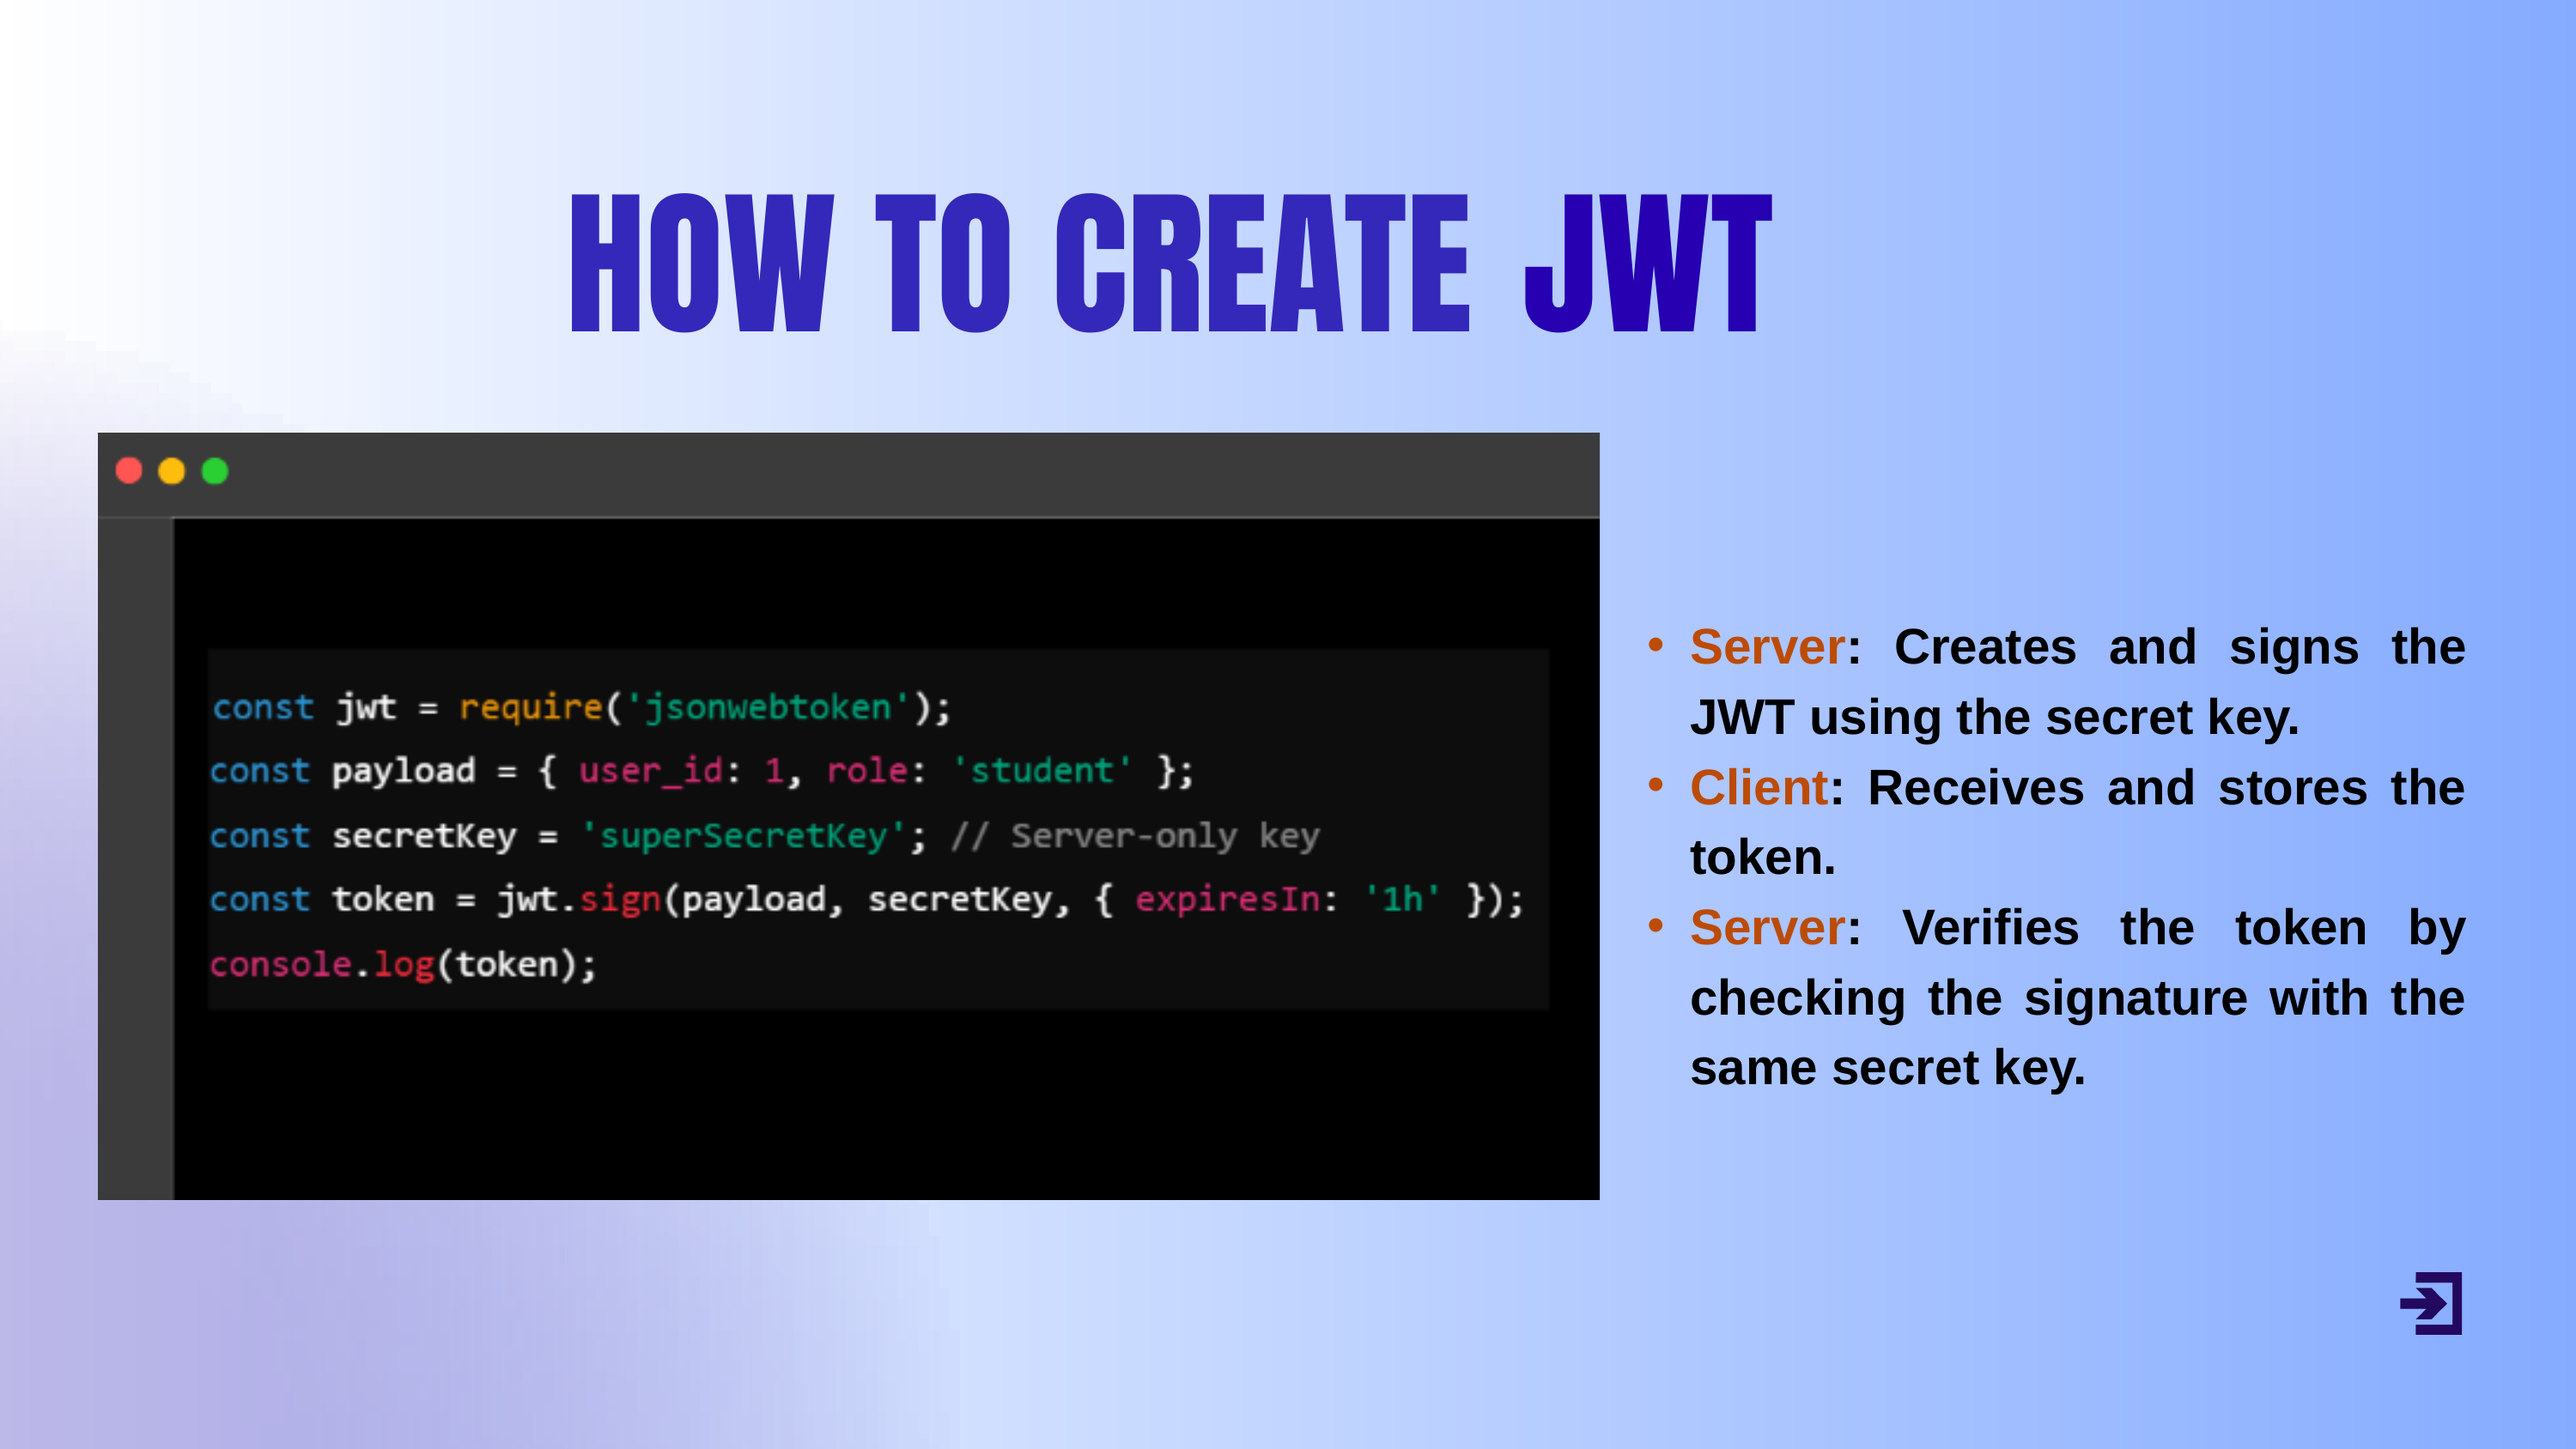

HOW TO CREATE
JWT

Server: Creates and signs the JWT using the secret key.
Client: Receives and stores the token.
Server: Verifies the token by checking the signature with the same secret key.